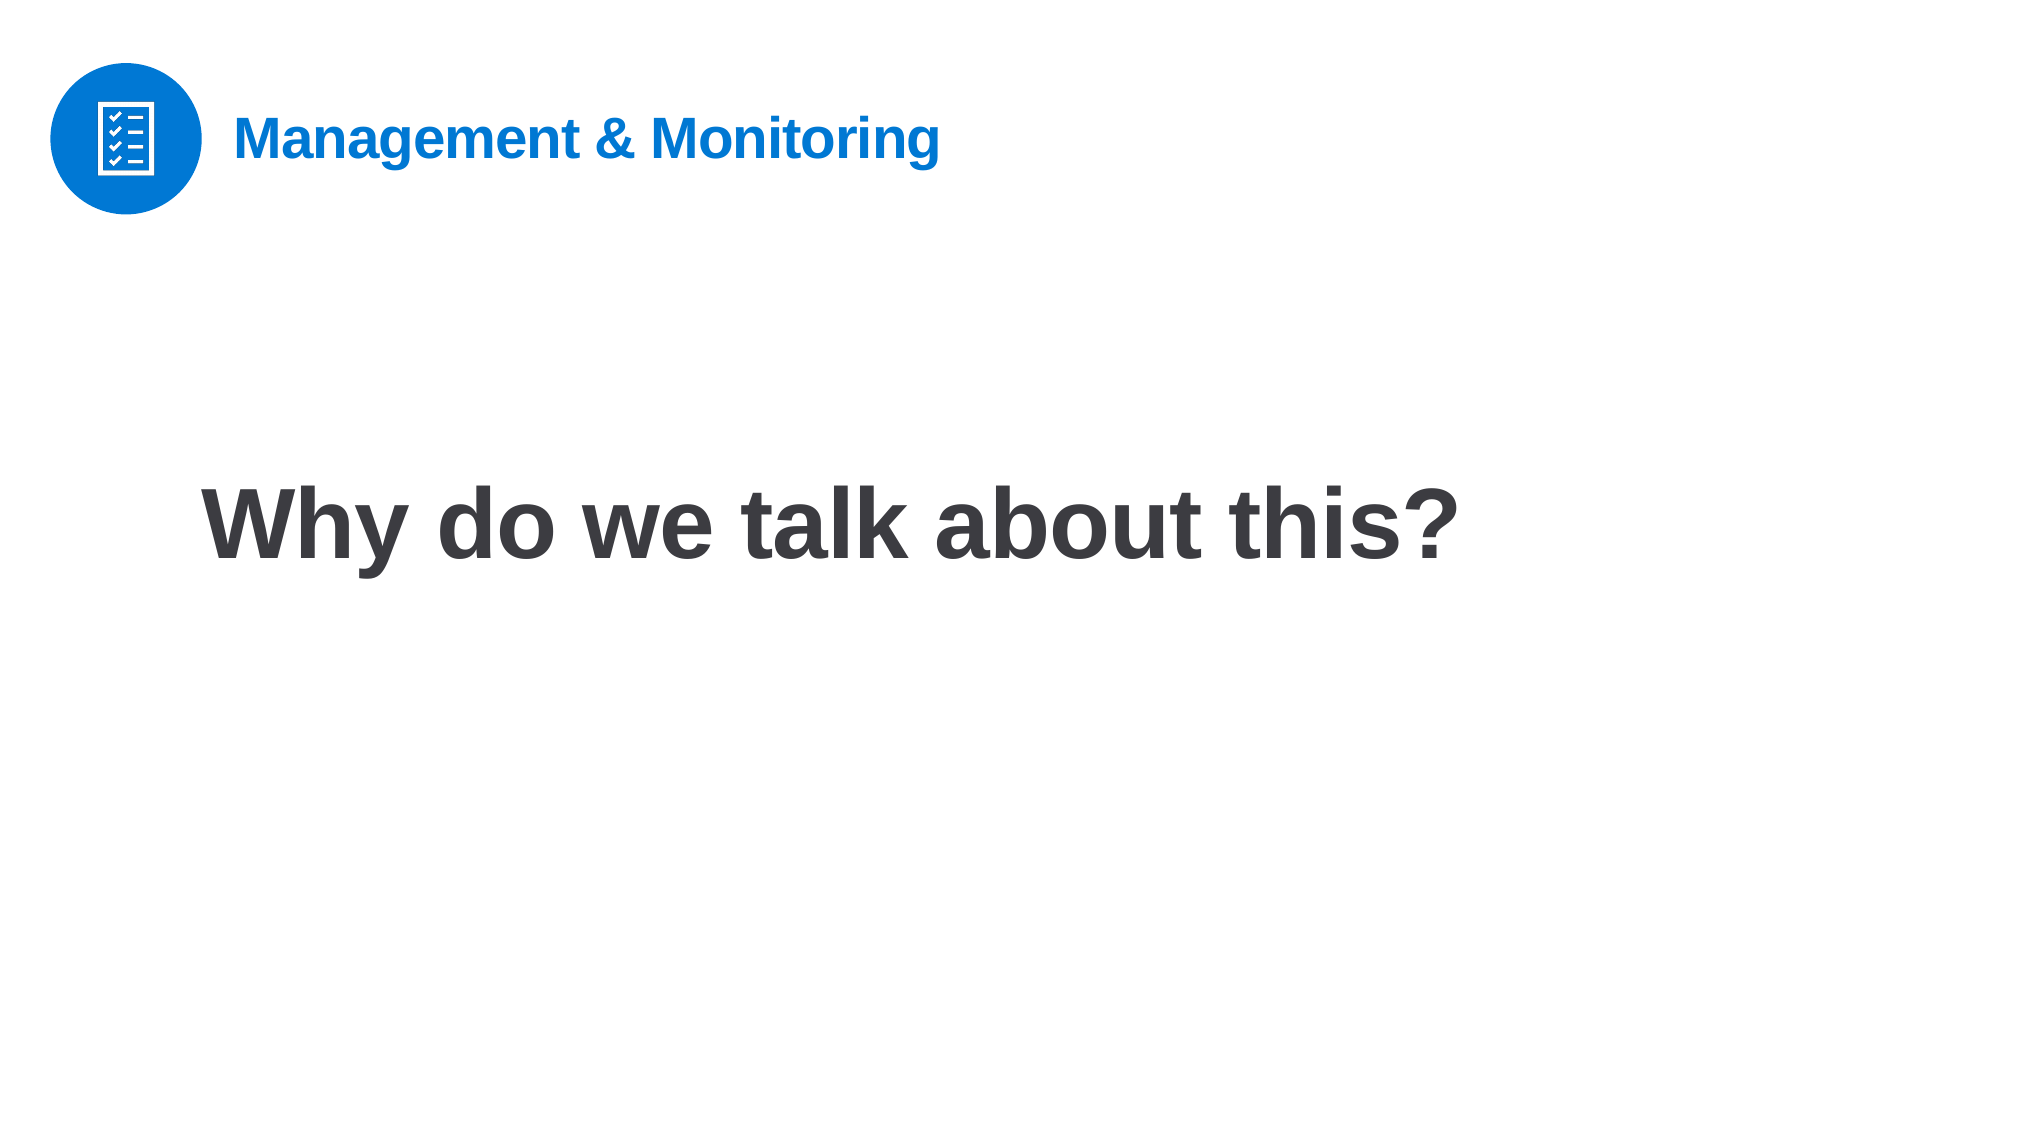

# Management & Monitoring

Why do we talk about this?